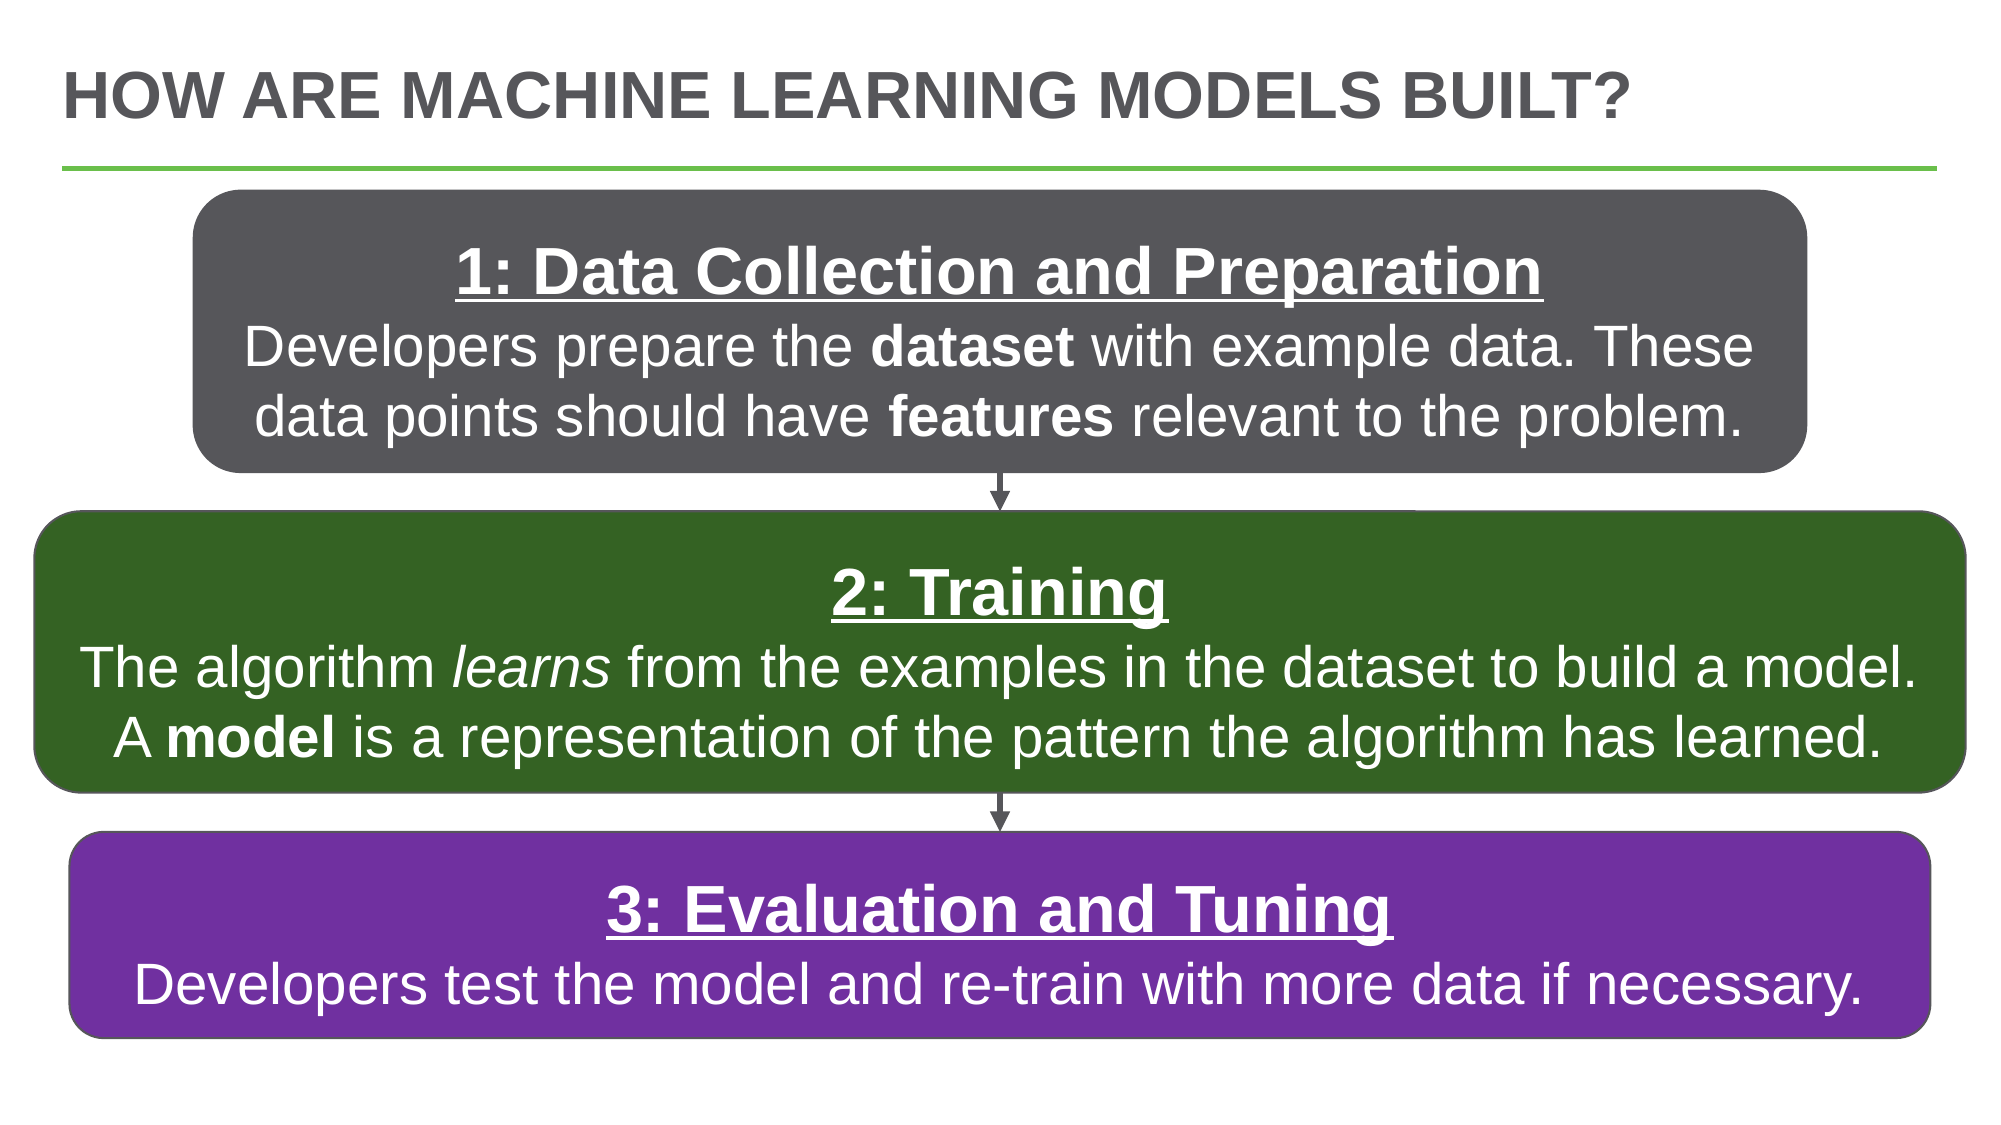

# How are machine learning models built?
1: Data Collection and Preparation
Developers prepare the dataset with example data. These data points should have features relevant to the problem.
2: Training
The algorithm learns from the examples in the dataset to build a model. A model is a representation of the pattern the algorithm has learned.
3: Evaluation and Tuning
Developers test the model and re-train with more data if necessary.